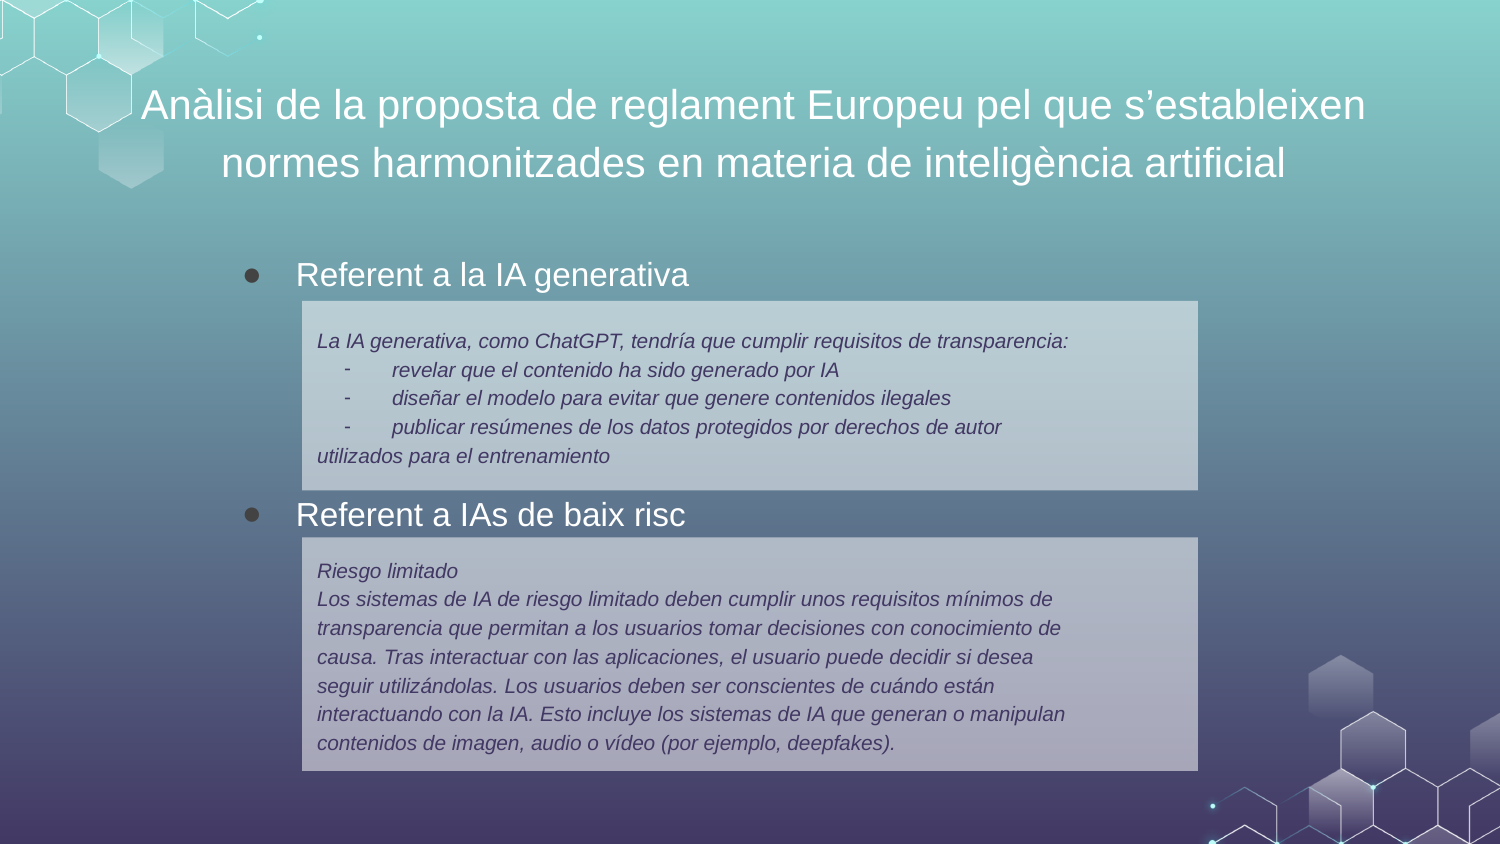

# Anàlisi de la proposta de reglament Europeu pel que s’estableixen normes harmonitzades en materia de inteligència artificial
Referent a la IA generativa

Referent a IAs de baix risc
La IA generativa, como ChatGPT, tendría que cumplir requisitos de transparencia:
revelar que el contenido ha sido generado por IA
diseñar el modelo para evitar que genere contenidos ilegales
publicar resúmenes de los datos protegidos por derechos de autor
utilizados para el entrenamiento
Riesgo limitado
Los sistemas de IA de riesgo limitado deben cumplir unos requisitos mínimos de
transparencia que permitan a los usuarios tomar decisiones con conocimiento de
causa. Tras interactuar con las aplicaciones, el usuario puede decidir si desea
seguir utilizándolas. Los usuarios deben ser conscientes de cuándo están
interactuando con la IA. Esto incluye los sistemas de IA que generan o manipulan
contenidos de imagen, audio o vídeo (por ejemplo, deepfakes).